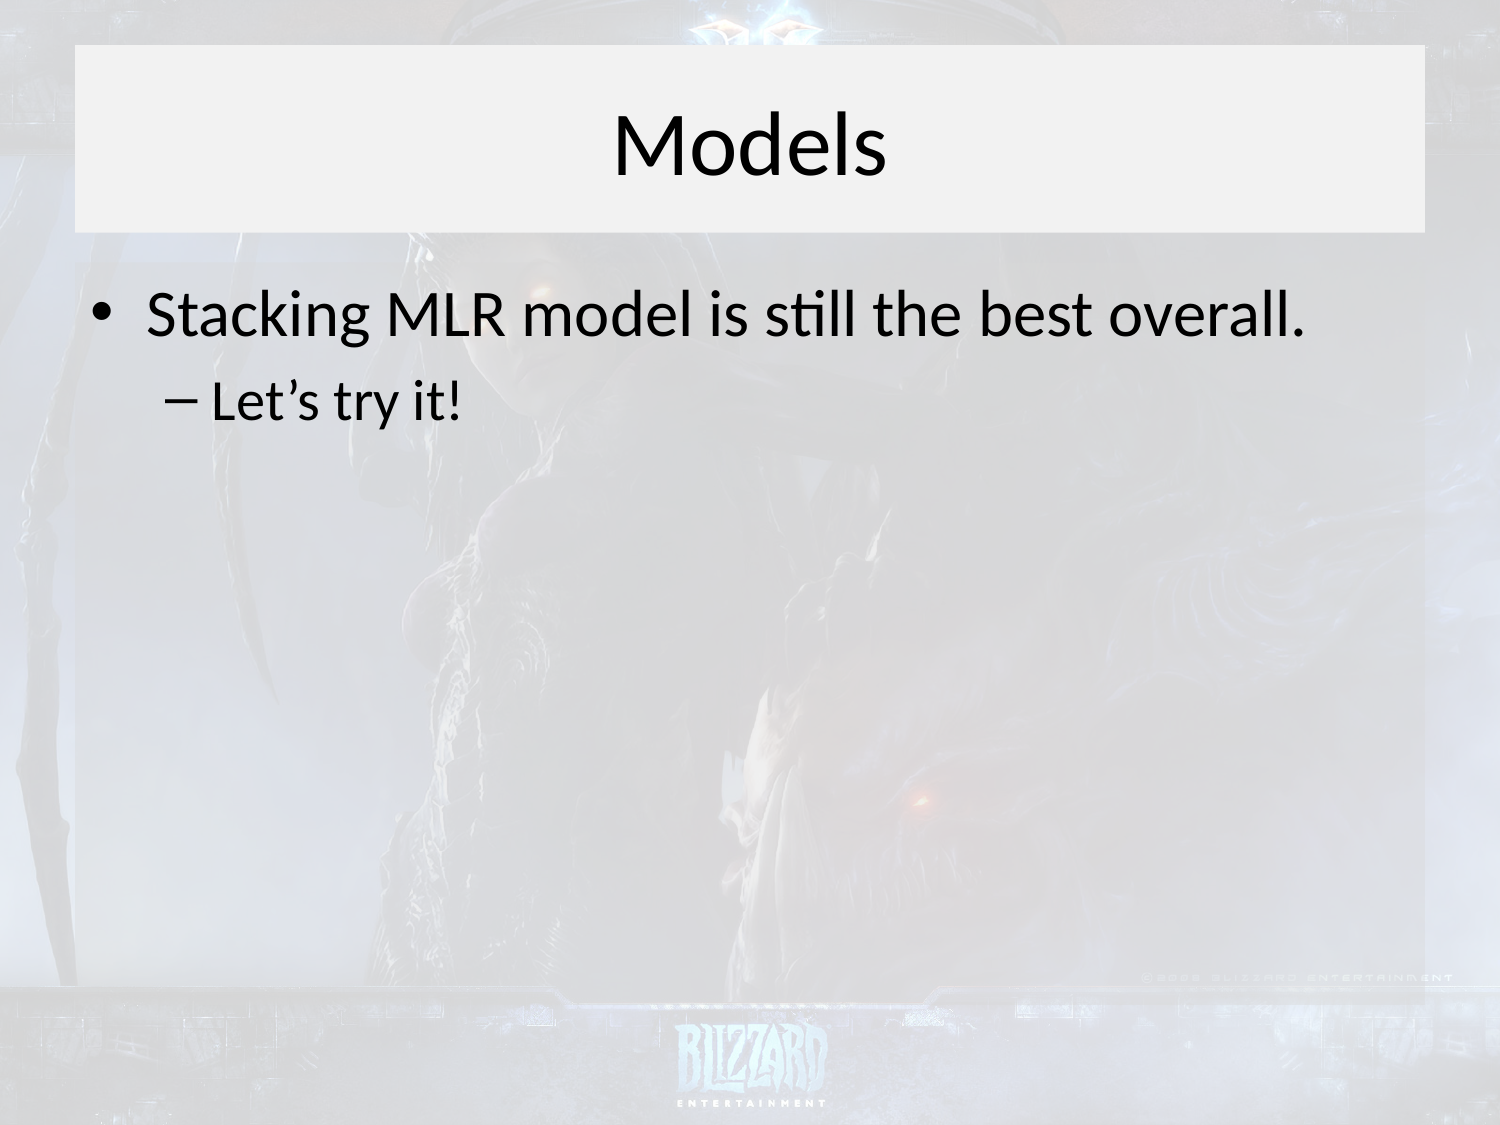

# Models
Stacking MLR model is still the best overall.
Let’s try it!